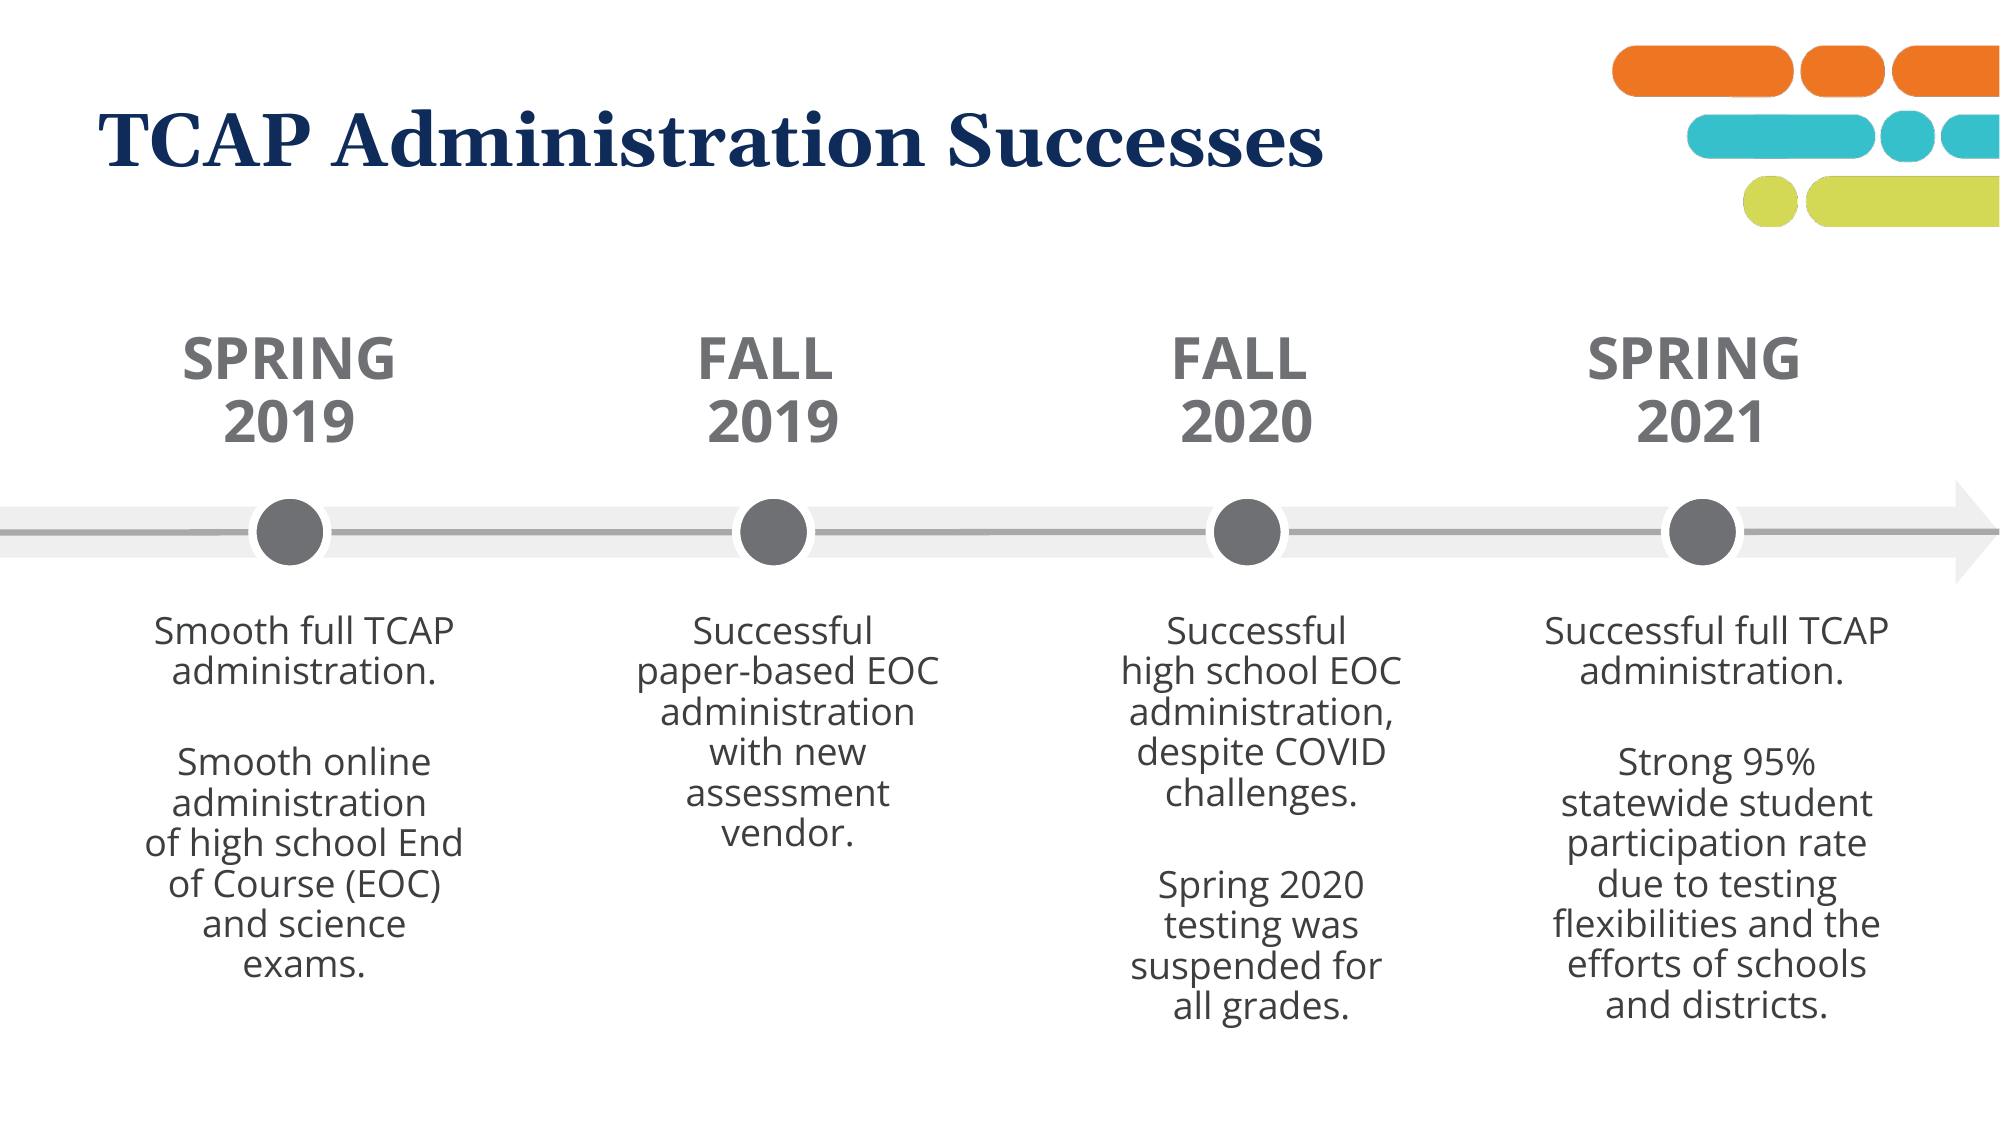

# TCAP Administration Successes
SPRING 2019
FALL
2019
FALL
2020
SPRING
2021

Smooth full TCAP administration.
Smooth online administration
of high school End of Course (EOC) and science exams.
Successful
paper-based EOC administration with new assessment vendor.
Successful
high school EOC administration, despite COVID challenges.

Spring 2020 testing was suspended for
all grades.
Successful full TCAP administration.
Strong 95% statewide student participation rate due to testing flexibilities and the efforts of schools and districts.